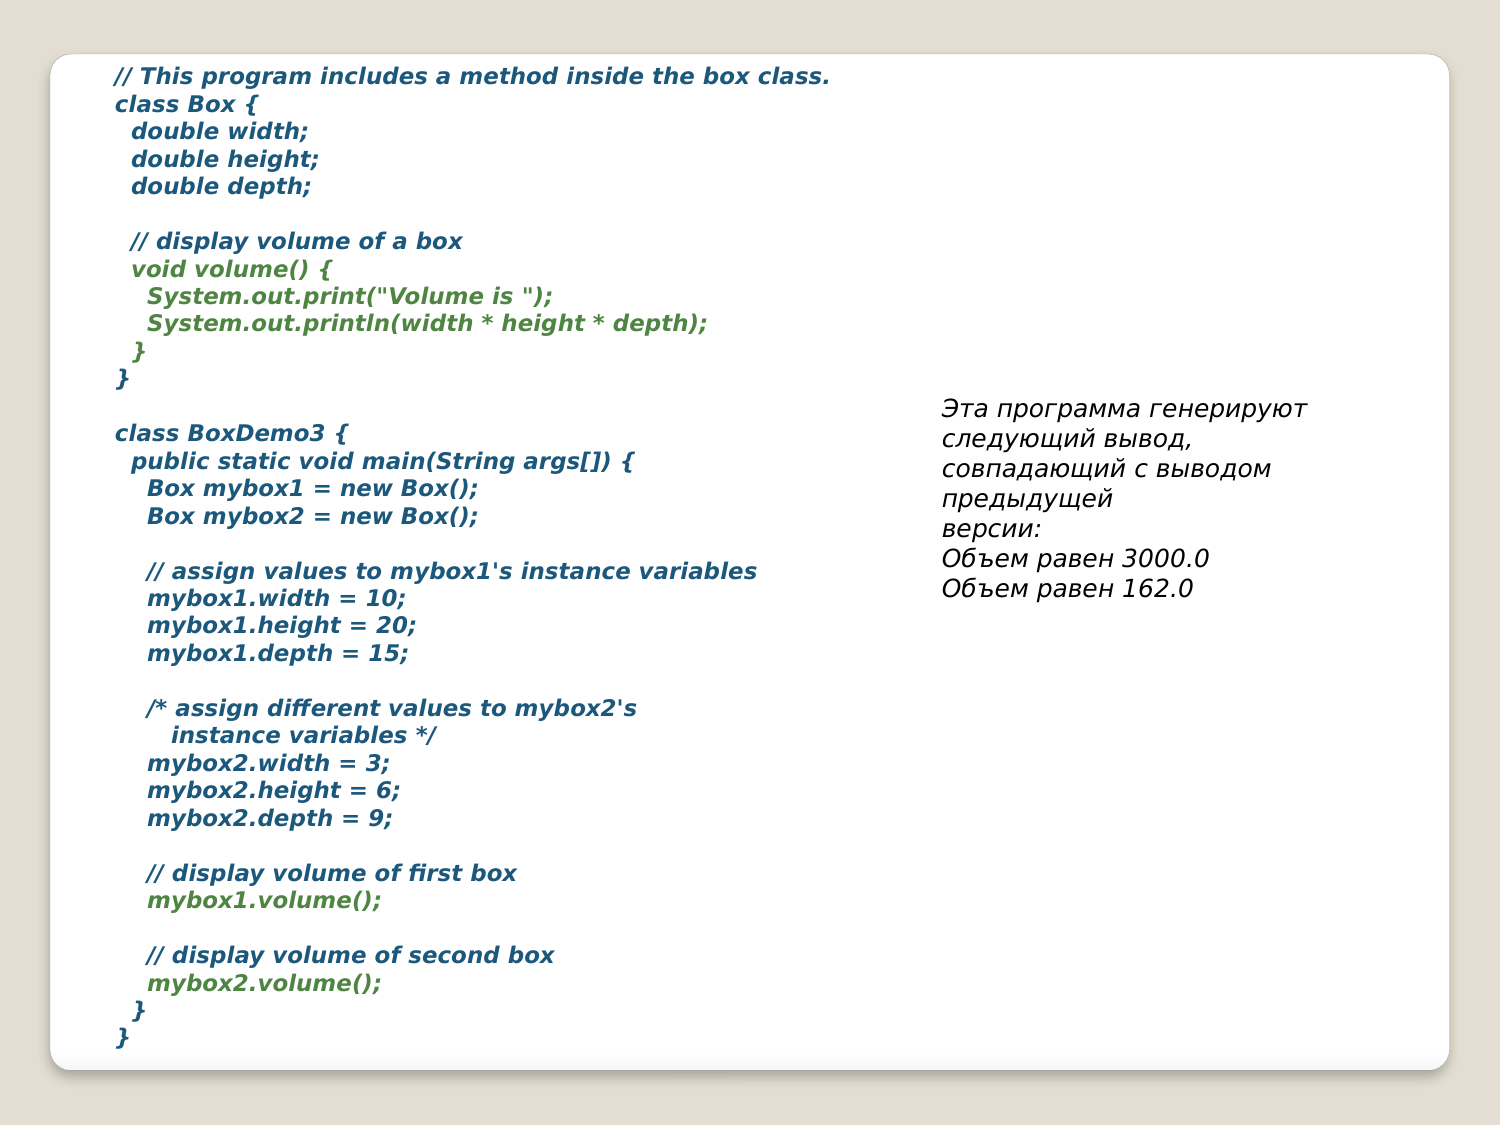

// This program includes a method inside the box class.
class Box {
  double width;
  double height;
  double depth;

  // display volume of a box
  void volume() {
    System.out.print("Volume is ");
    System.out.println(width * height * depth);
  }
}

class BoxDemo3 {
  public static void main(String args[]) {
    Box mybox1 = new Box();
    Box mybox2 = new Box();

    // assign values to mybox1's instance variables
    mybox1.width = 10;
    mybox1.height = 20;
    mybox1.depth = 15;

    /* assign different values to mybox2's
       instance variables */
    mybox2.width = 3;
    mybox2.height = 6;
    mybox2.depth = 9;

    // display volume of first box
    mybox1.volume();

    // display volume of second box
    mybox2.volume();
  }
}
Эта программа генерируют следующий вывод, совпадающий с выводом предыдущей
версии:
Объем равен 3000.0
Объем равен 162.0